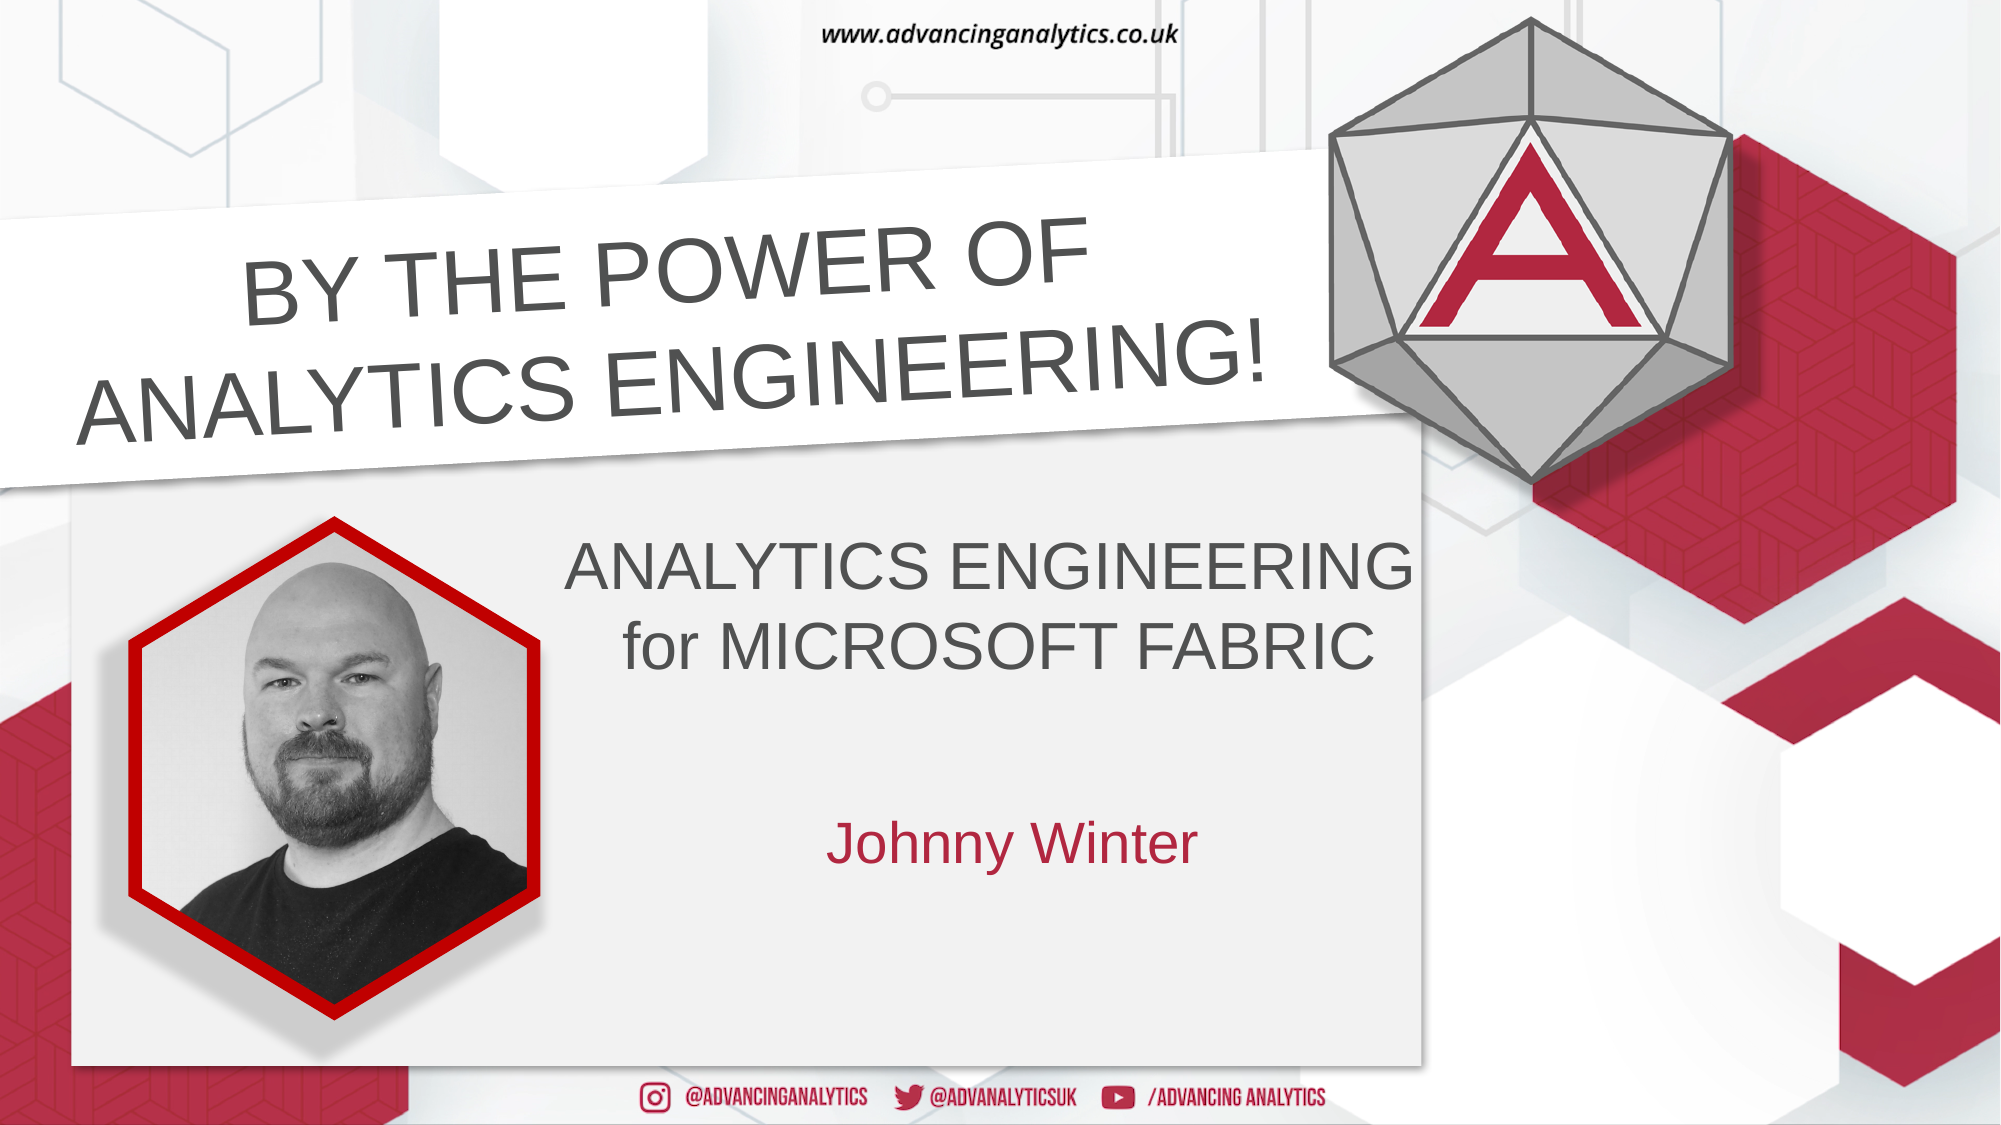

# BY THE POWER OF ANALYTICS ENGINEERING!
ANALYTICS ENGINEERING
for MICROSOFT FABRIC

Johnny Winter